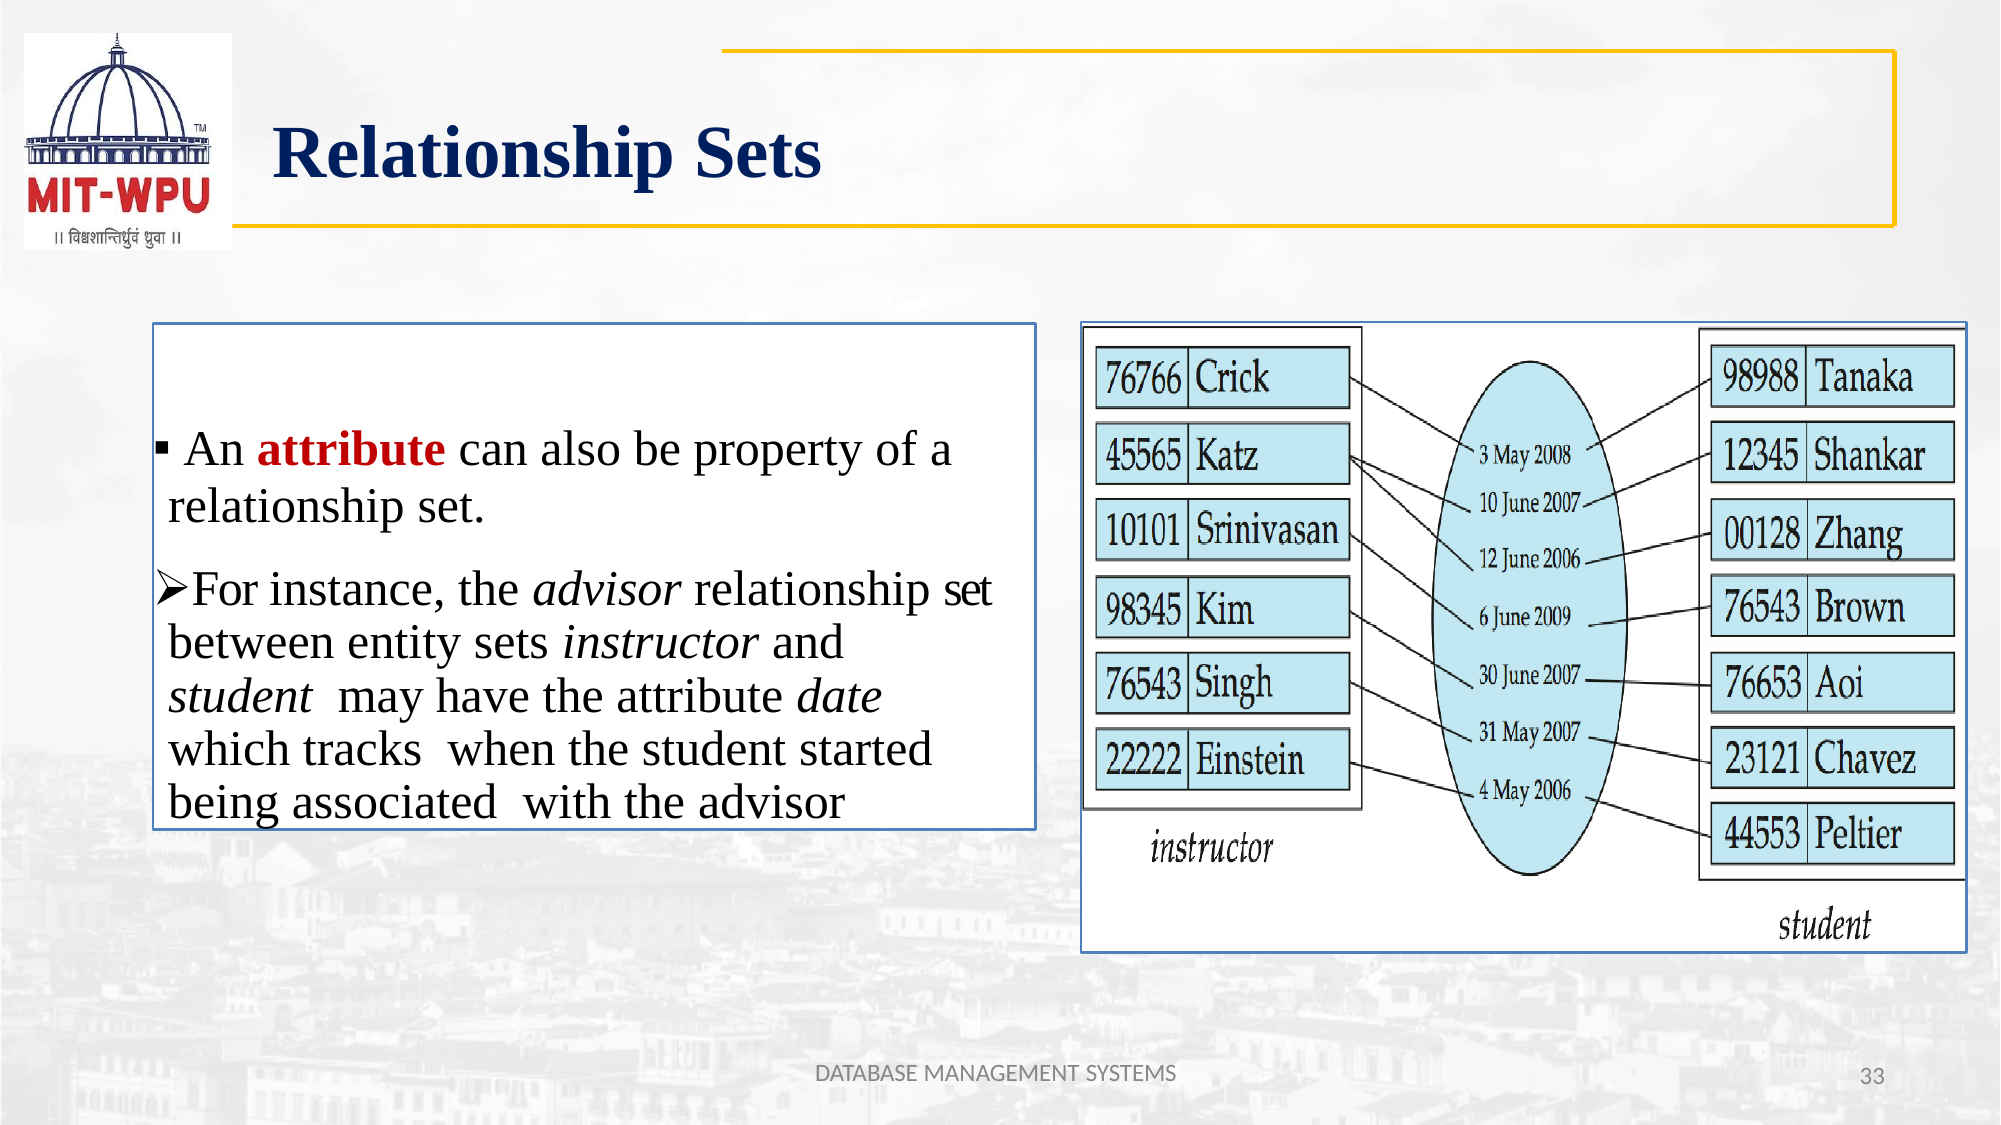

# Relationship Sets

An attribute can also be property of a
relationship set.
⮚For instance, the advisor relationship set  between entity sets instructor and student  may have the attribute date which tracks  when the student started being associated  with the advisor
DATABASE MANAGEMENT SYSTEMS
33